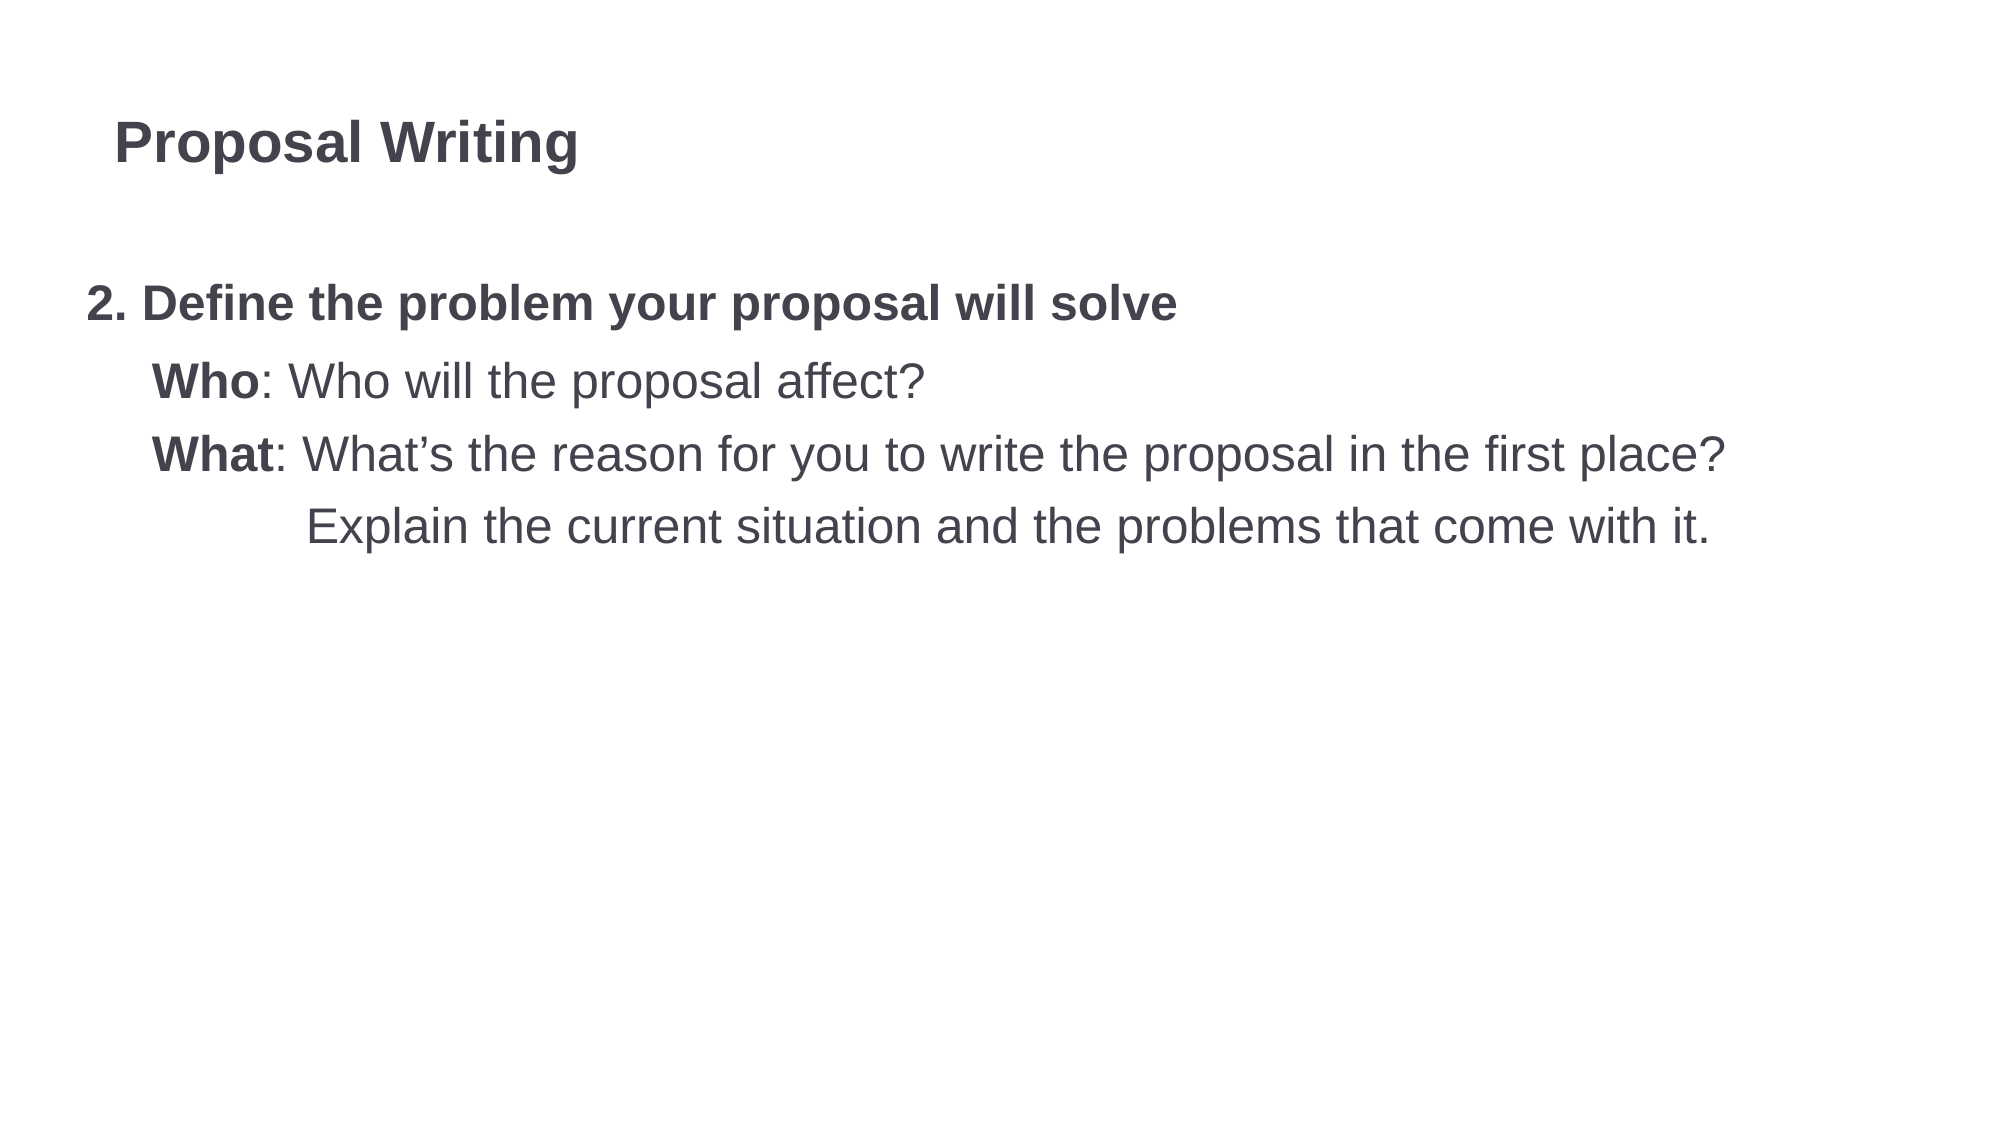

# Proposal Writing
2. Define the problem your proposal will solve
Who: Who will the proposal affect?
What: What’s the reason for you to write the proposal in the first place?
           Explain the current situation and the problems that come with it.